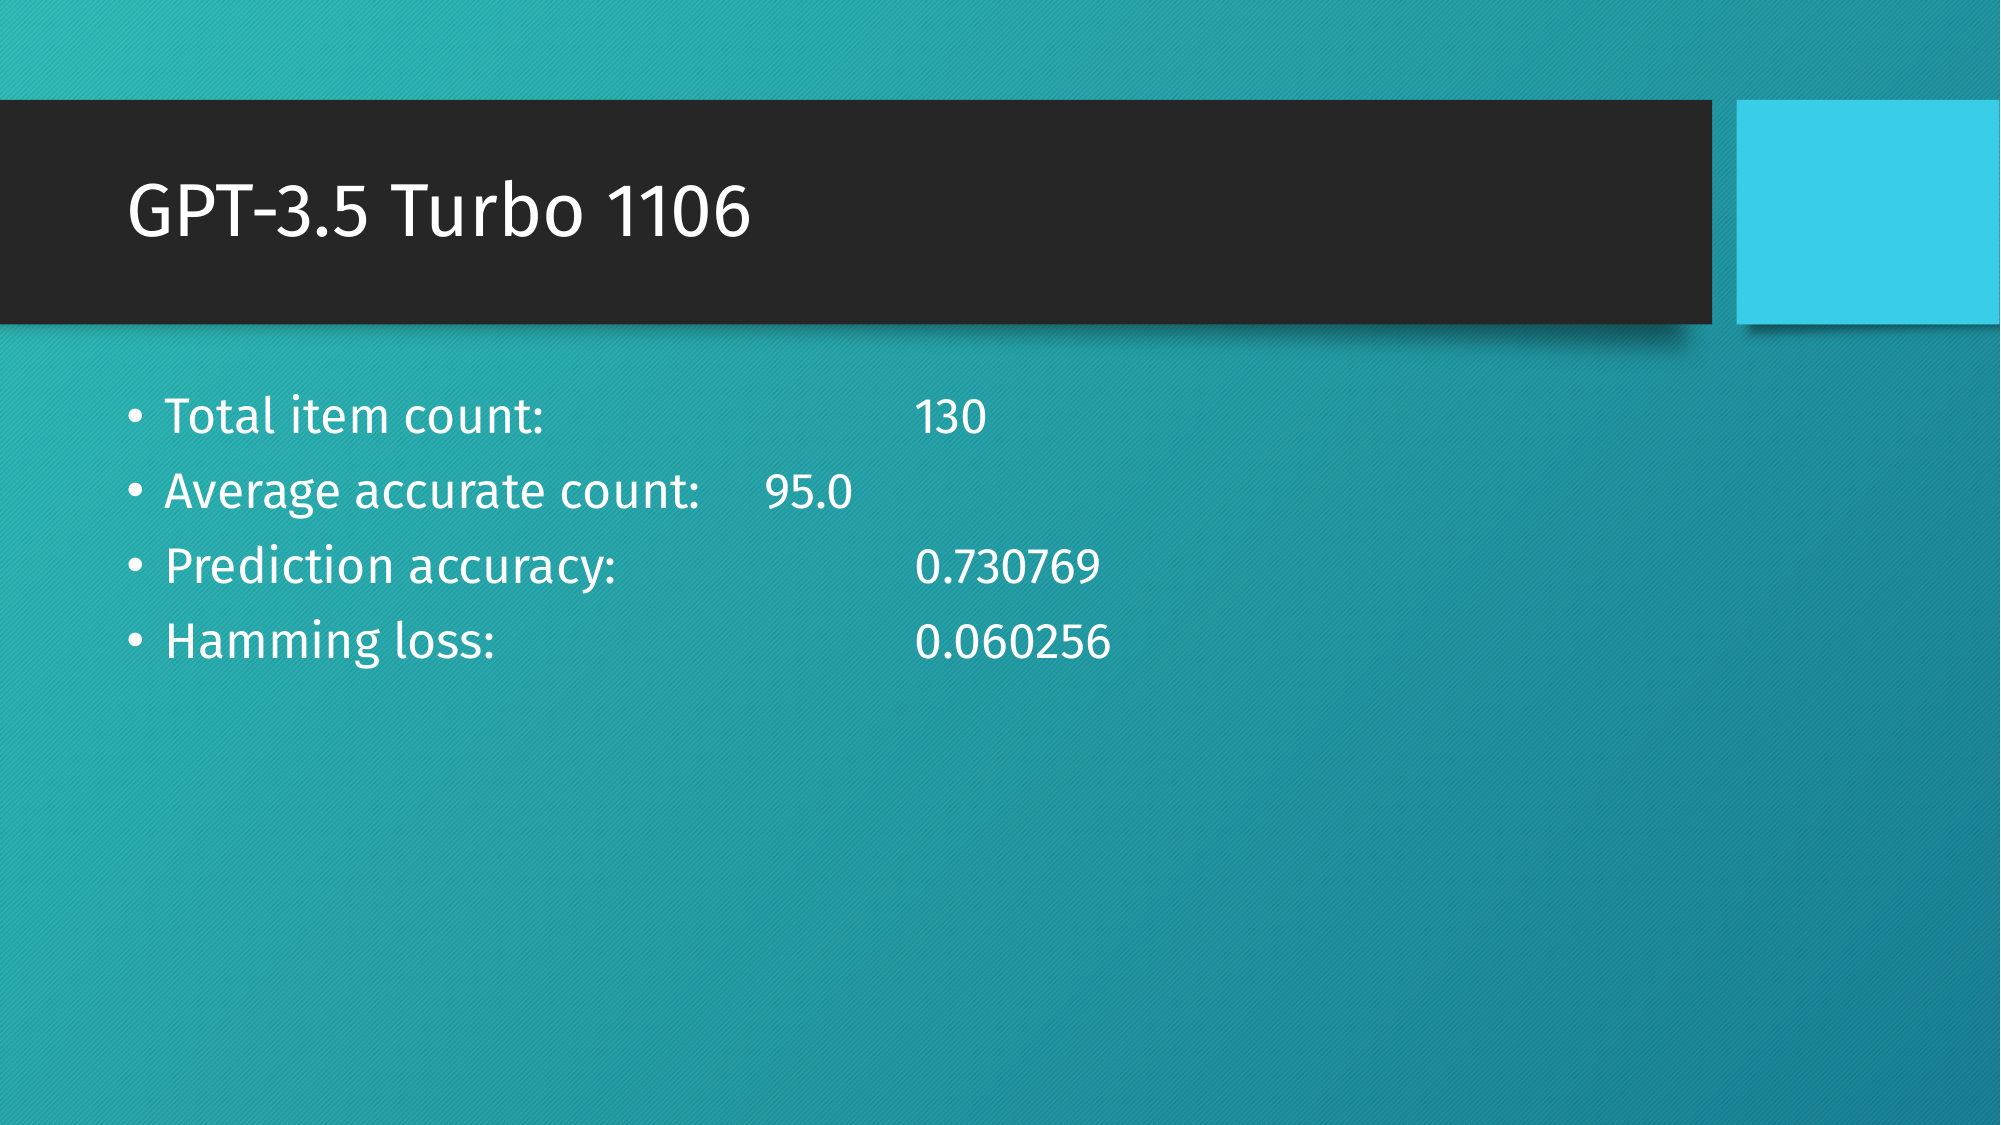

# GPT-3.5 Turbo 1106
Total item count:			130
Average accurate count: 	95.0
Prediction accuracy: 		0.730769
Hamming loss: 			0.060256